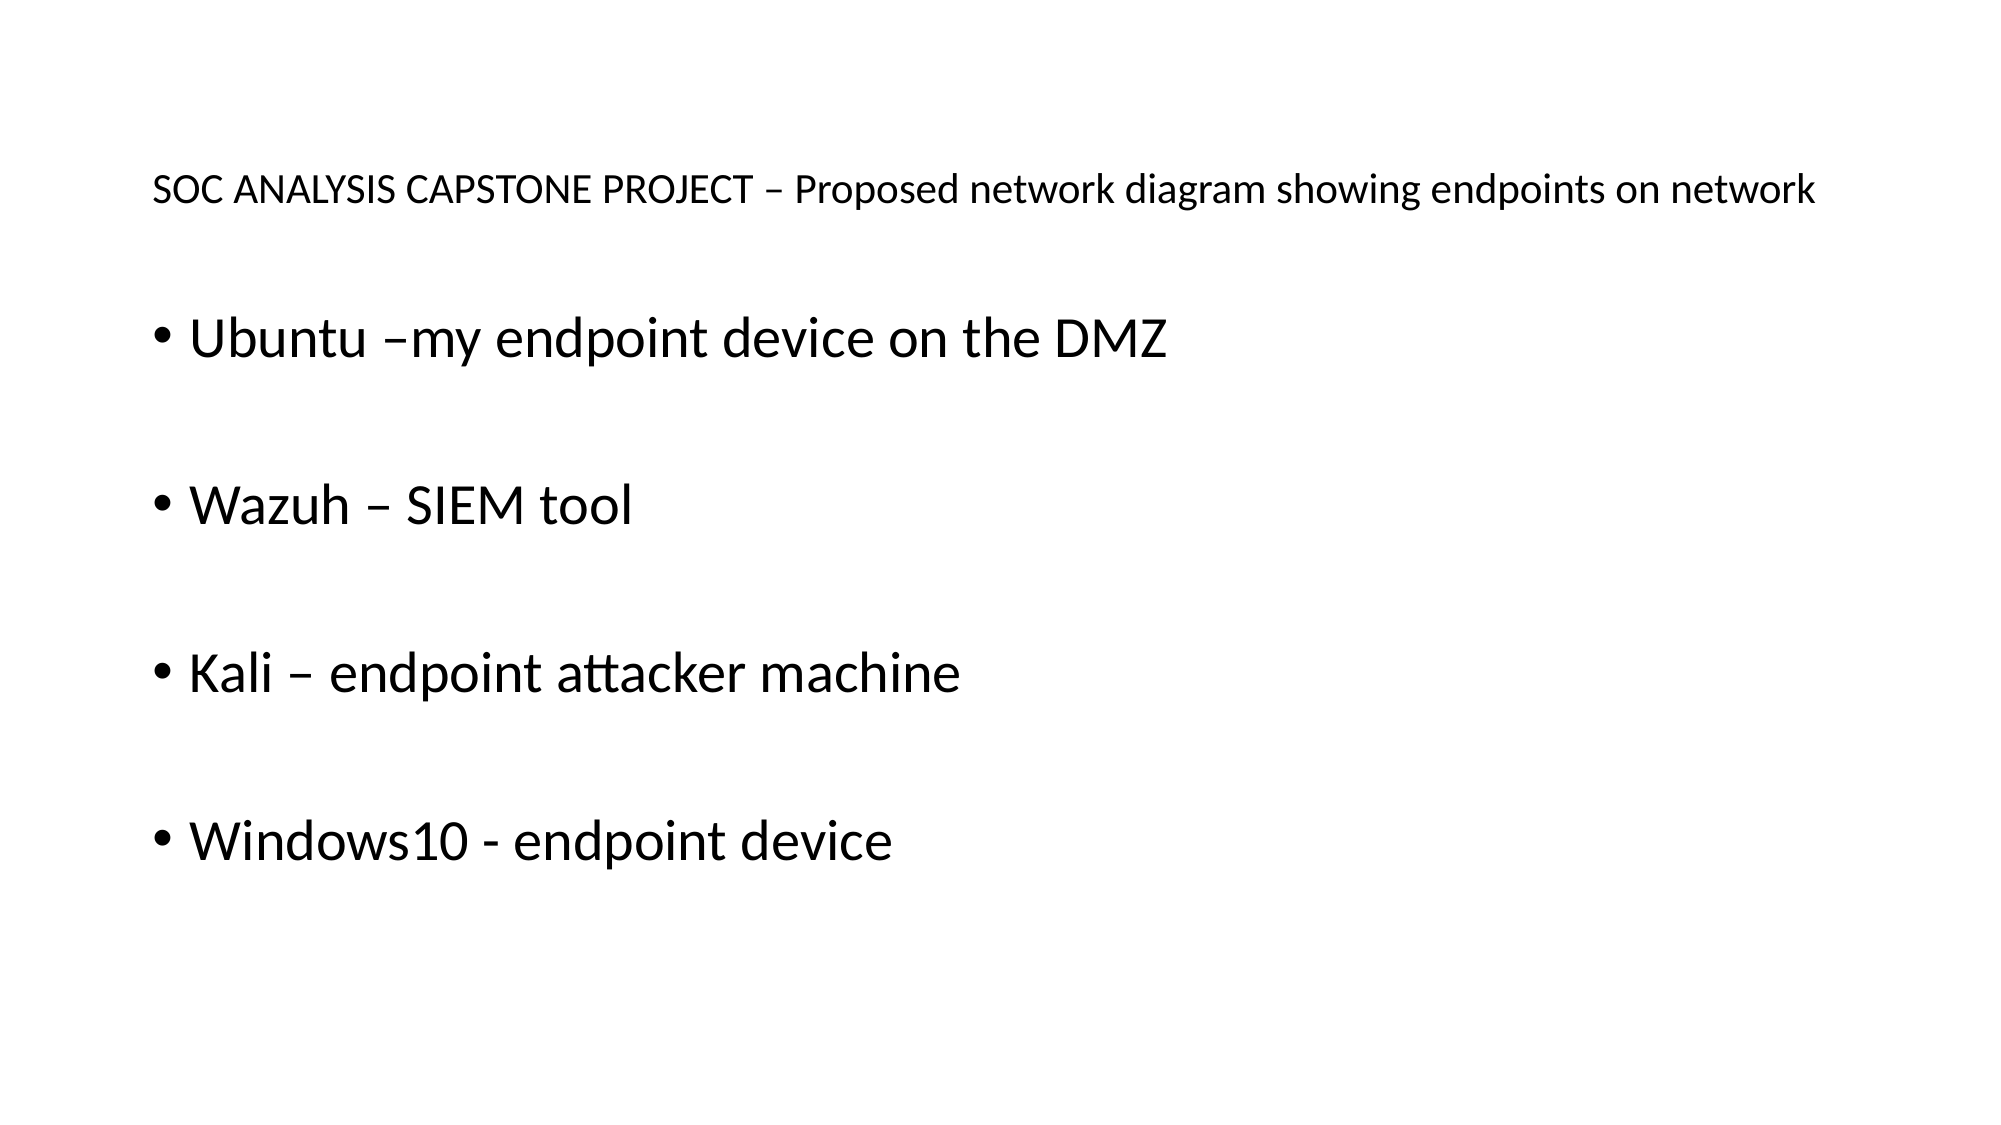

# SOC ANALYSIS CAPSTONE PROJECT – Proposed network diagram showing endpoints on network
Ubuntu –my endpoint device on the DMZ

Wazuh – SIEM tool

Kali – endpoint attacker machine

Windows10 - endpoint device